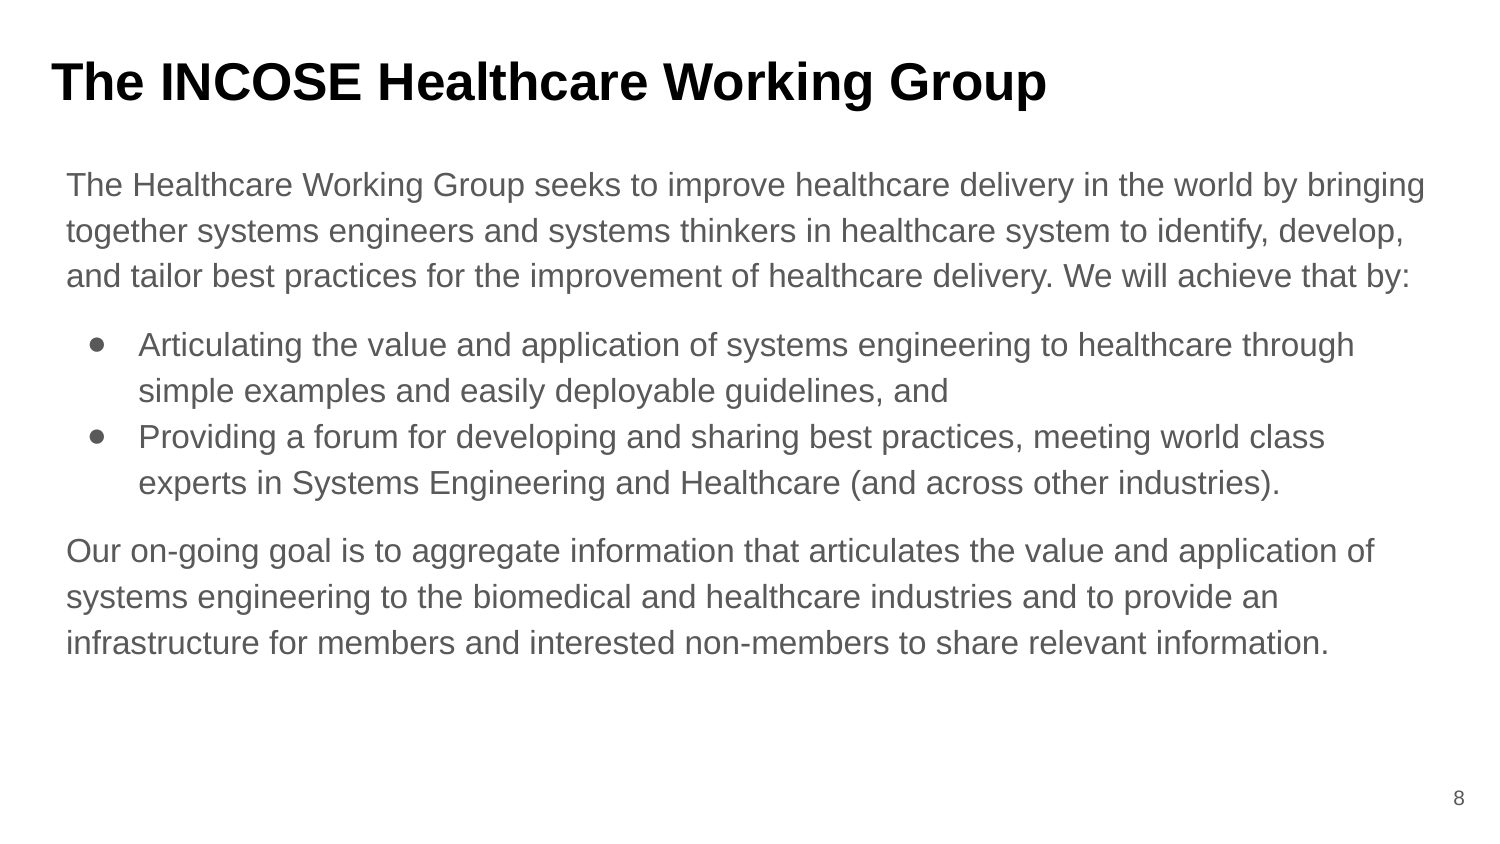

# The INCOSE Healthcare Working Group
The Healthcare Working Group seeks to improve healthcare delivery in the world by bringing together systems engineers and systems thinkers in healthcare system to identify, develop, and tailor best practices for the improvement of healthcare delivery. We will achieve that by:
Articulating the value and application of systems engineering to healthcare through simple examples and easily deployable guidelines, and
Providing a forum for developing and sharing best practices, meeting world class experts in Systems Engineering and Healthcare (and across other industries).
Our on-going goal is to aggregate information that articulates the value and application of systems engineering to the biomedical and healthcare industries and to provide an infrastructure for members and interested non-members to share relevant information.

8